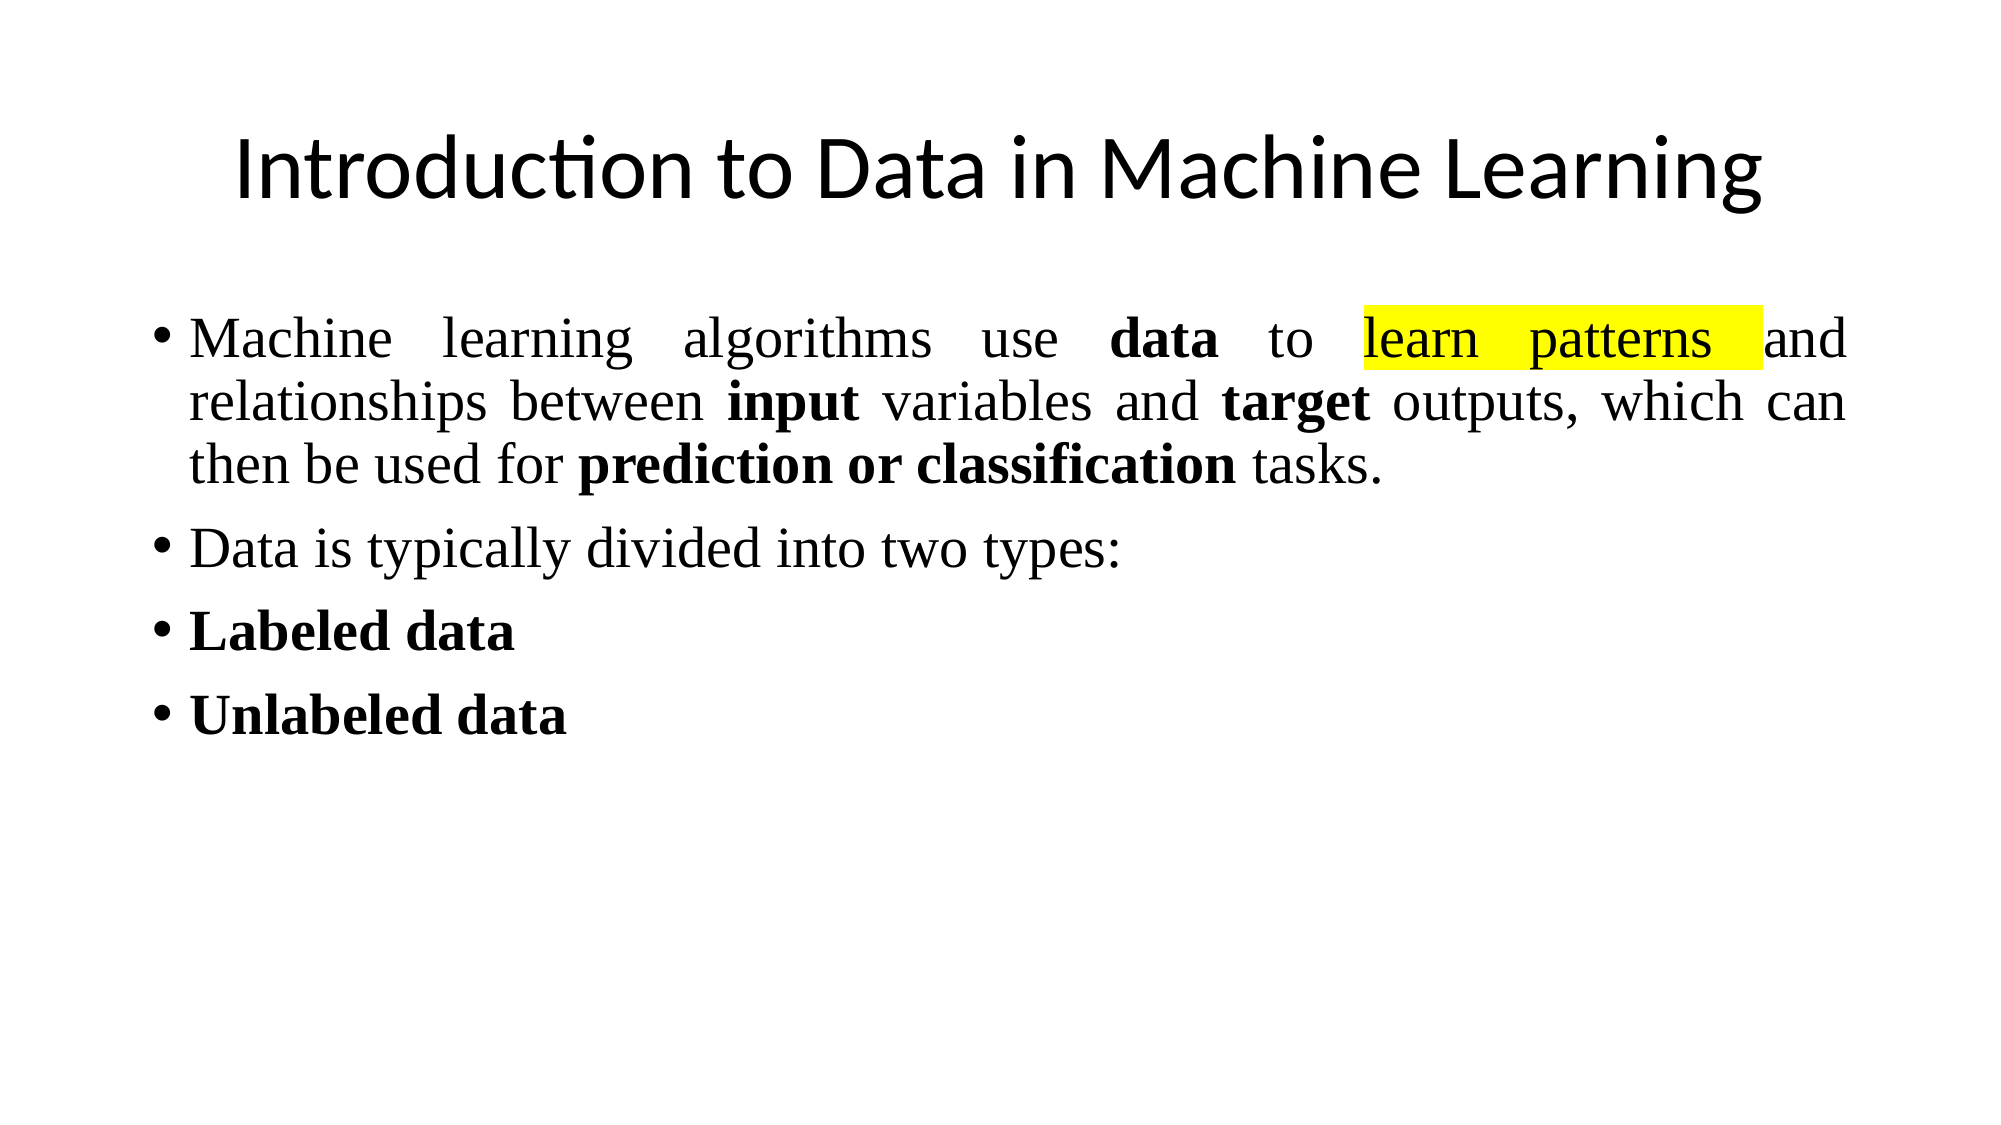

# Introduction to Data in Machine Learning
Machine learning algorithms use data to learn patterns and relationships between input variables and target outputs, which can then be used for prediction or classification tasks.
Data is typically divided into two types:
Labeled data
Unlabeled data